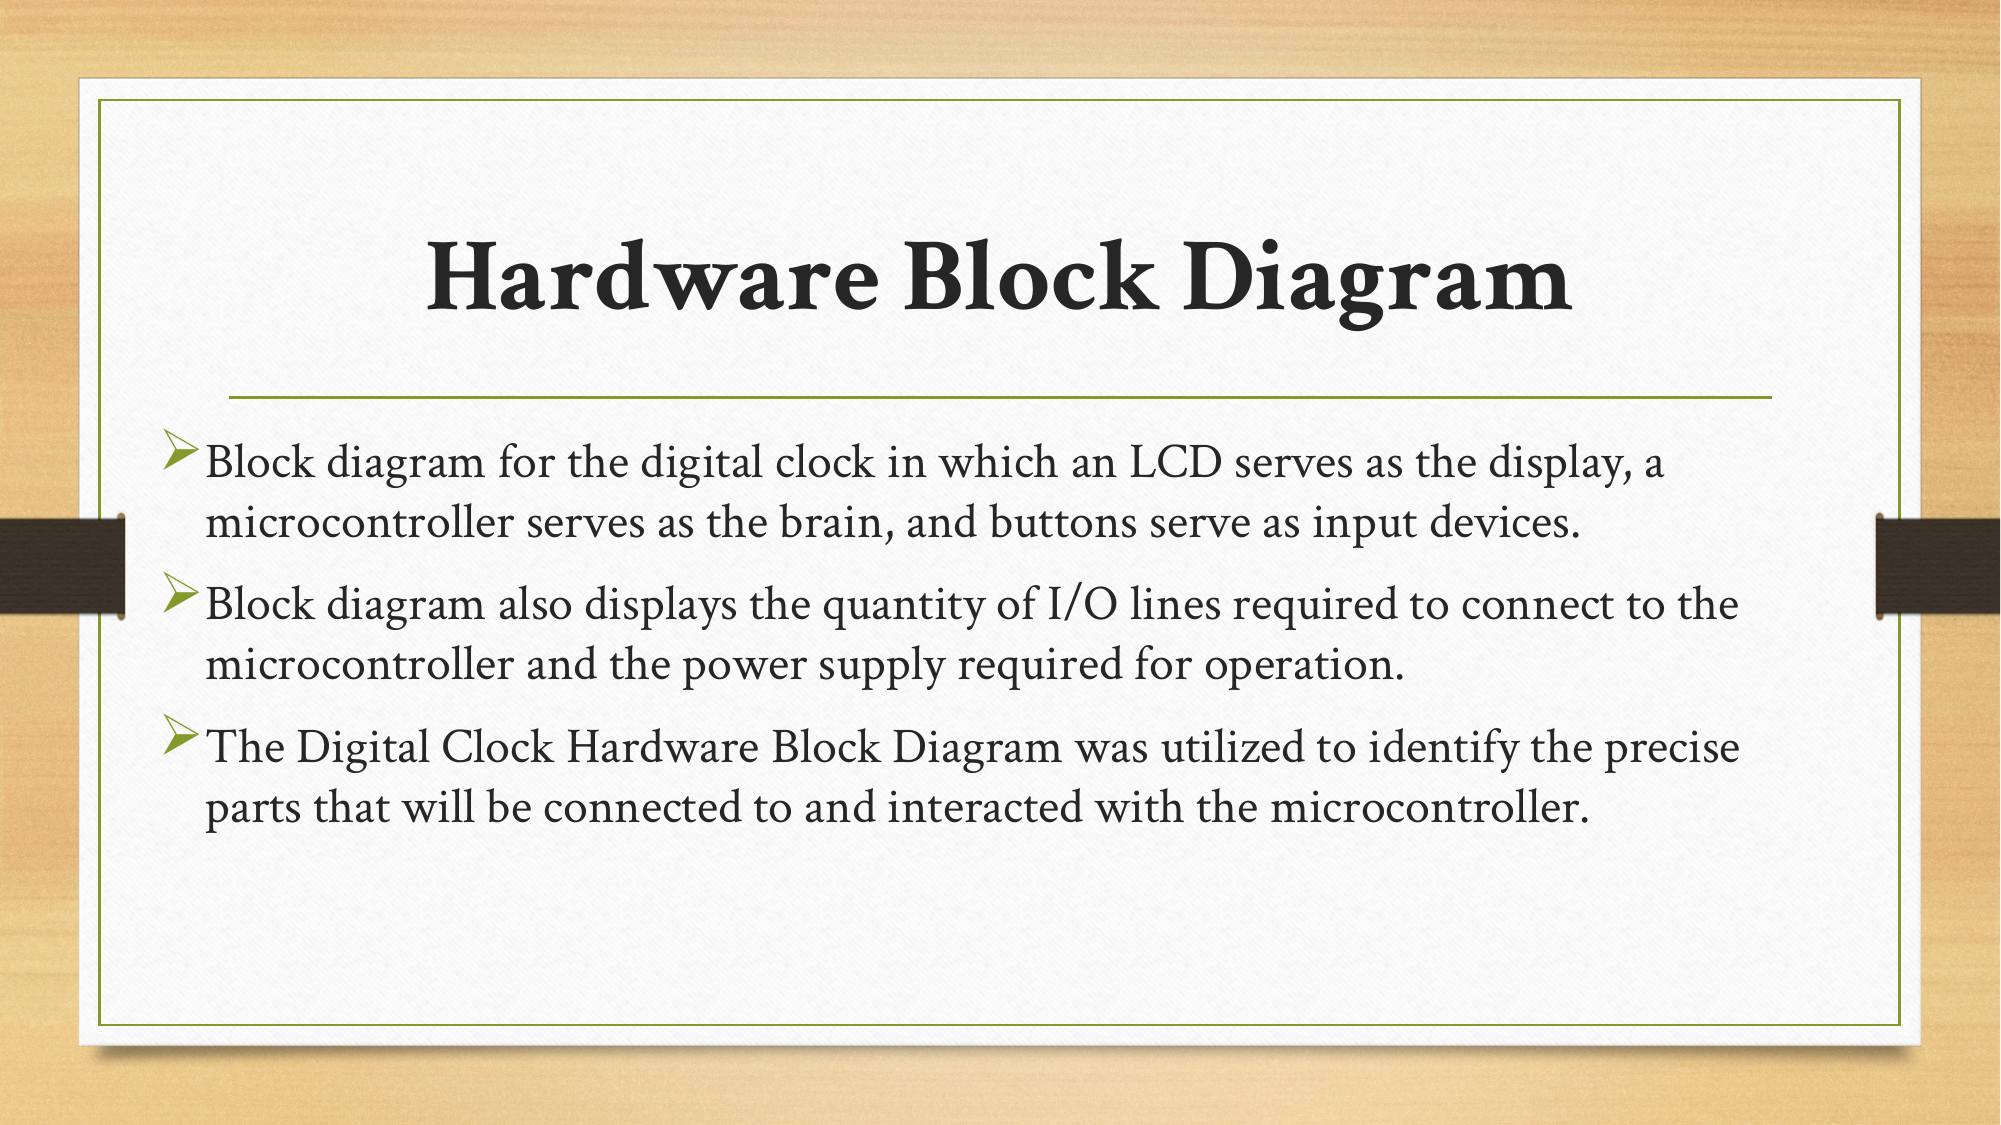

# Hardware Block Diagram
Block diagram for the digital clock in which an LCD serves as the display, a microcontroller serves as the brain, and buttons serve as input devices.
Block diagram also displays the quantity of I/O lines required to connect to the microcontroller and the power supply required for operation.
The Digital Clock Hardware Block Diagram was utilized to identify the precise parts that will be connected to and interacted with the microcontroller.